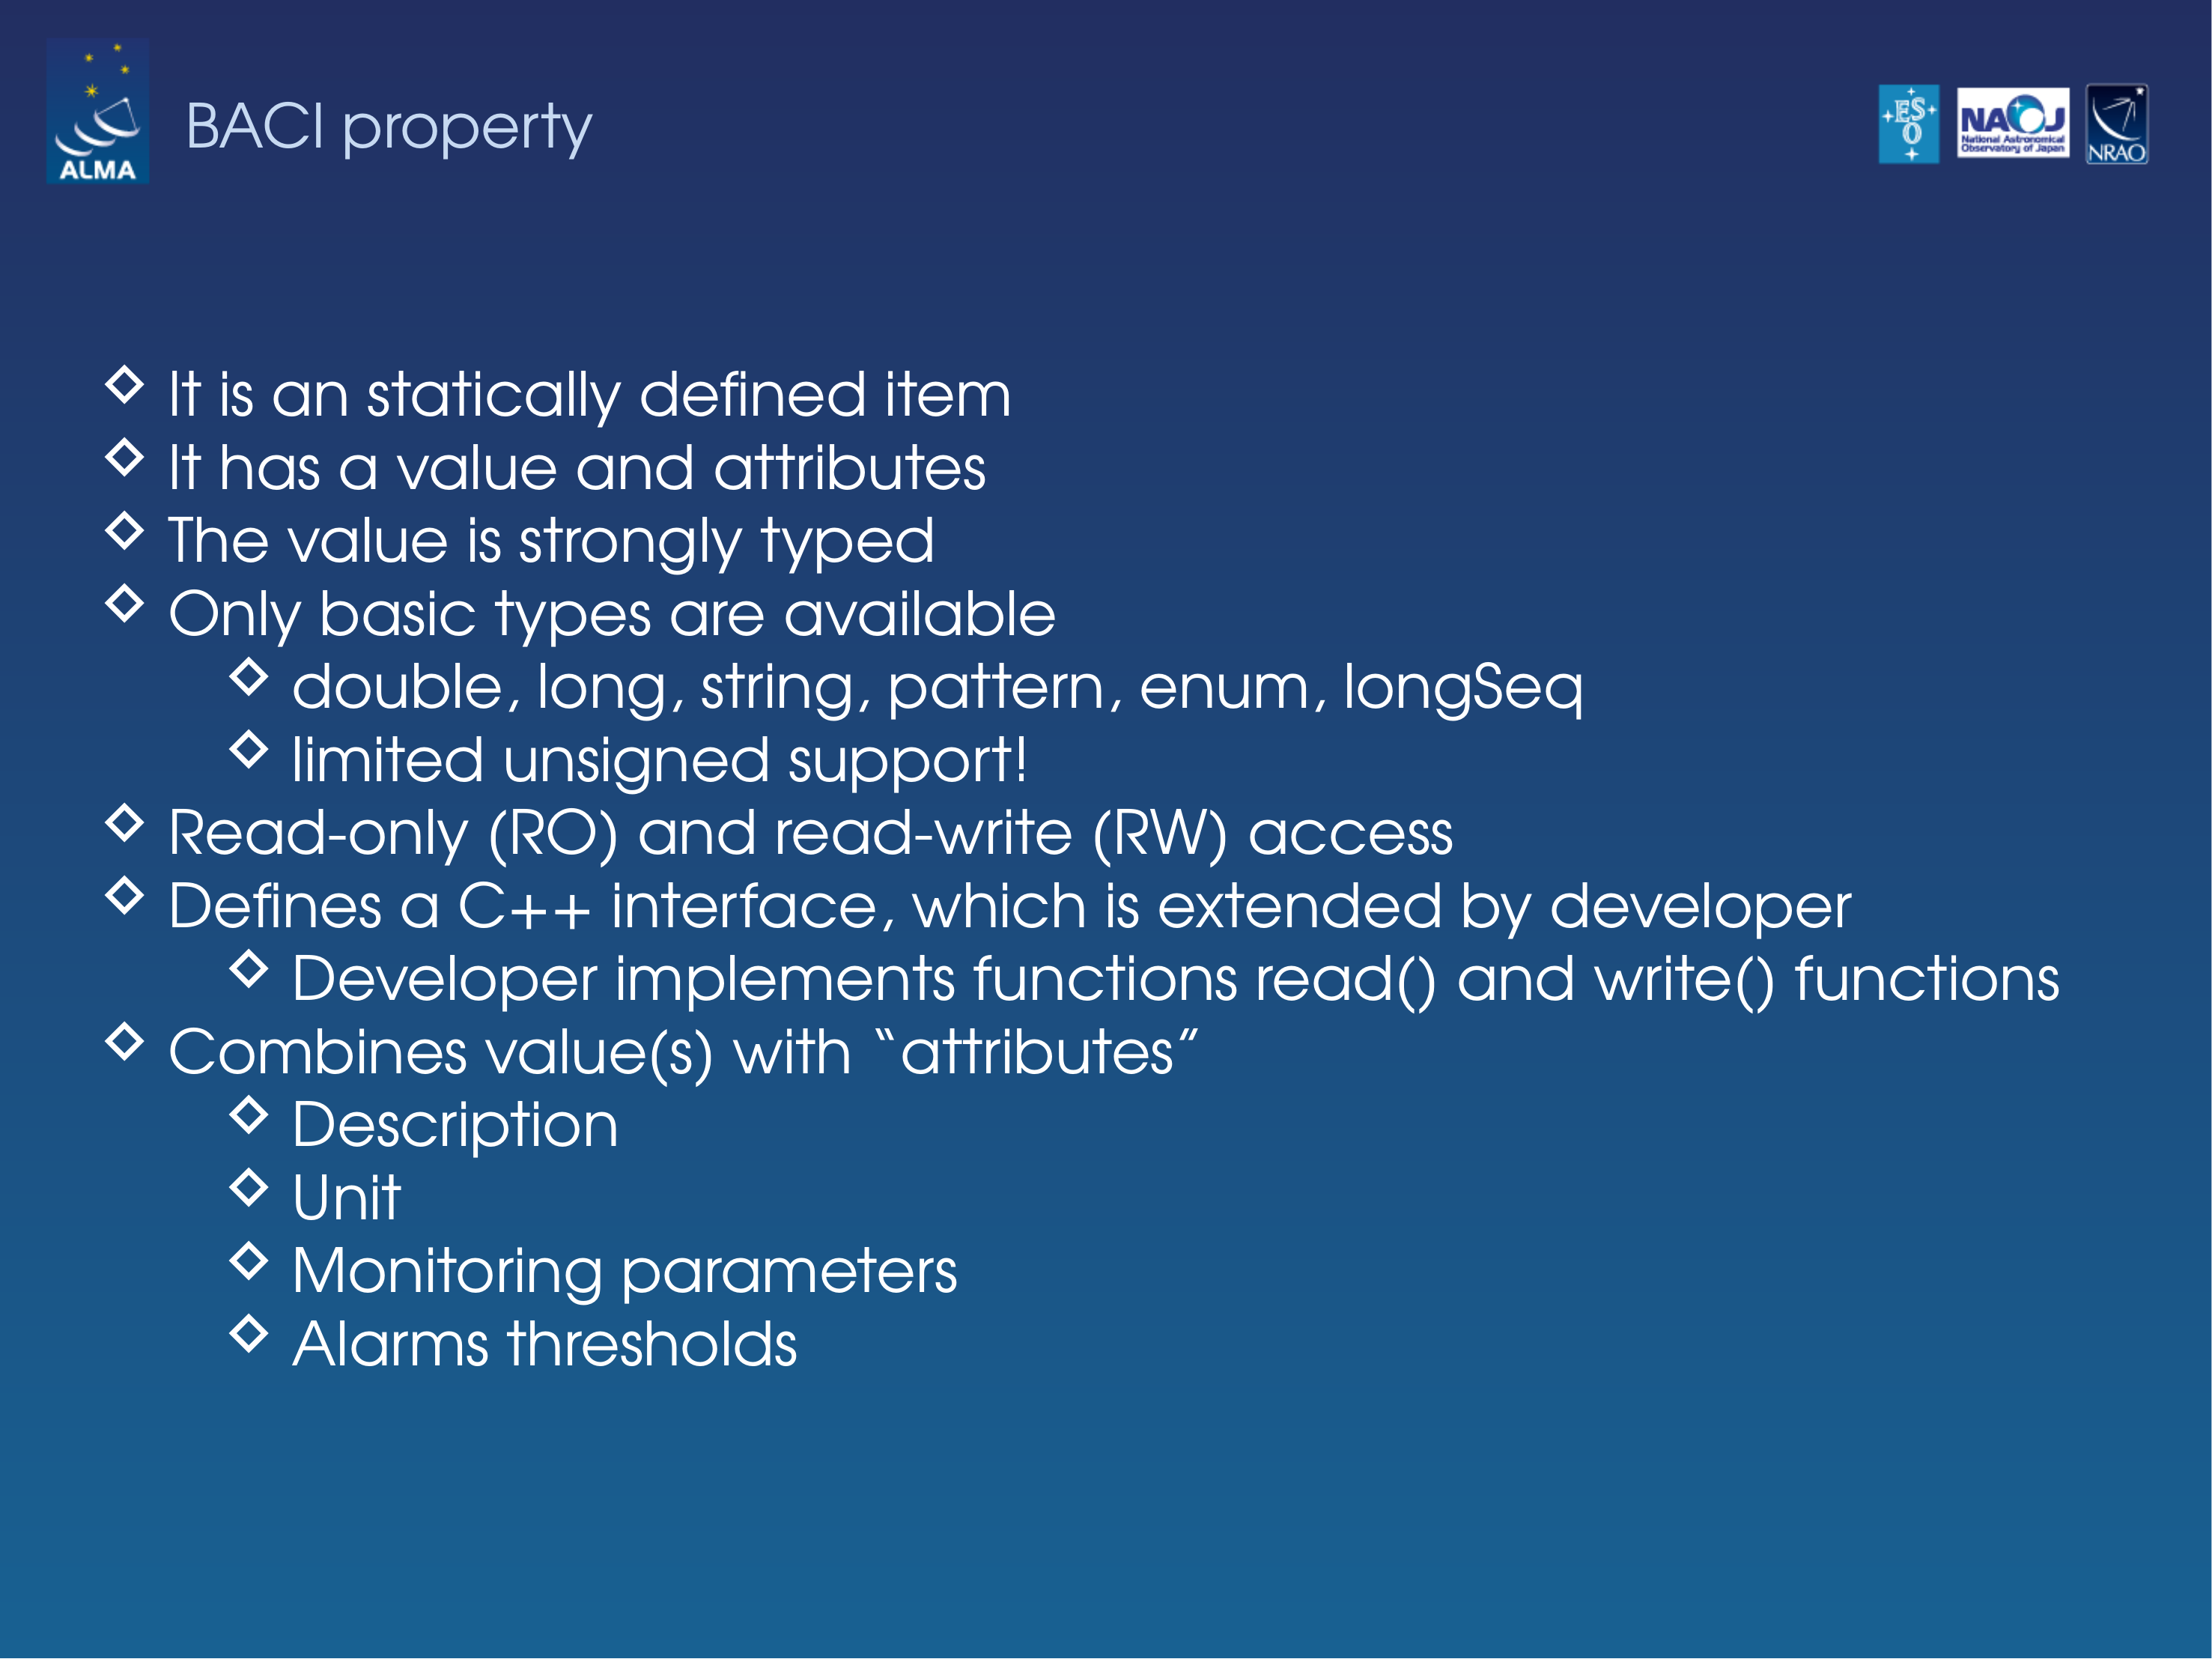

# BACI property
It is an statically defined item
It has a value and attributes
The value is strongly typed
Only basic types are available
double, long, string, pattern, enum, longSeq
limited unsigned support!
Read-only (RO) and read-write (RW) access
Defines a C++ interface, which is extended by developer
Developer implements functions read() and write() functions
Combines value(s) with “attributes”
Description
Unit
Monitoring parameters
Alarms thresholds